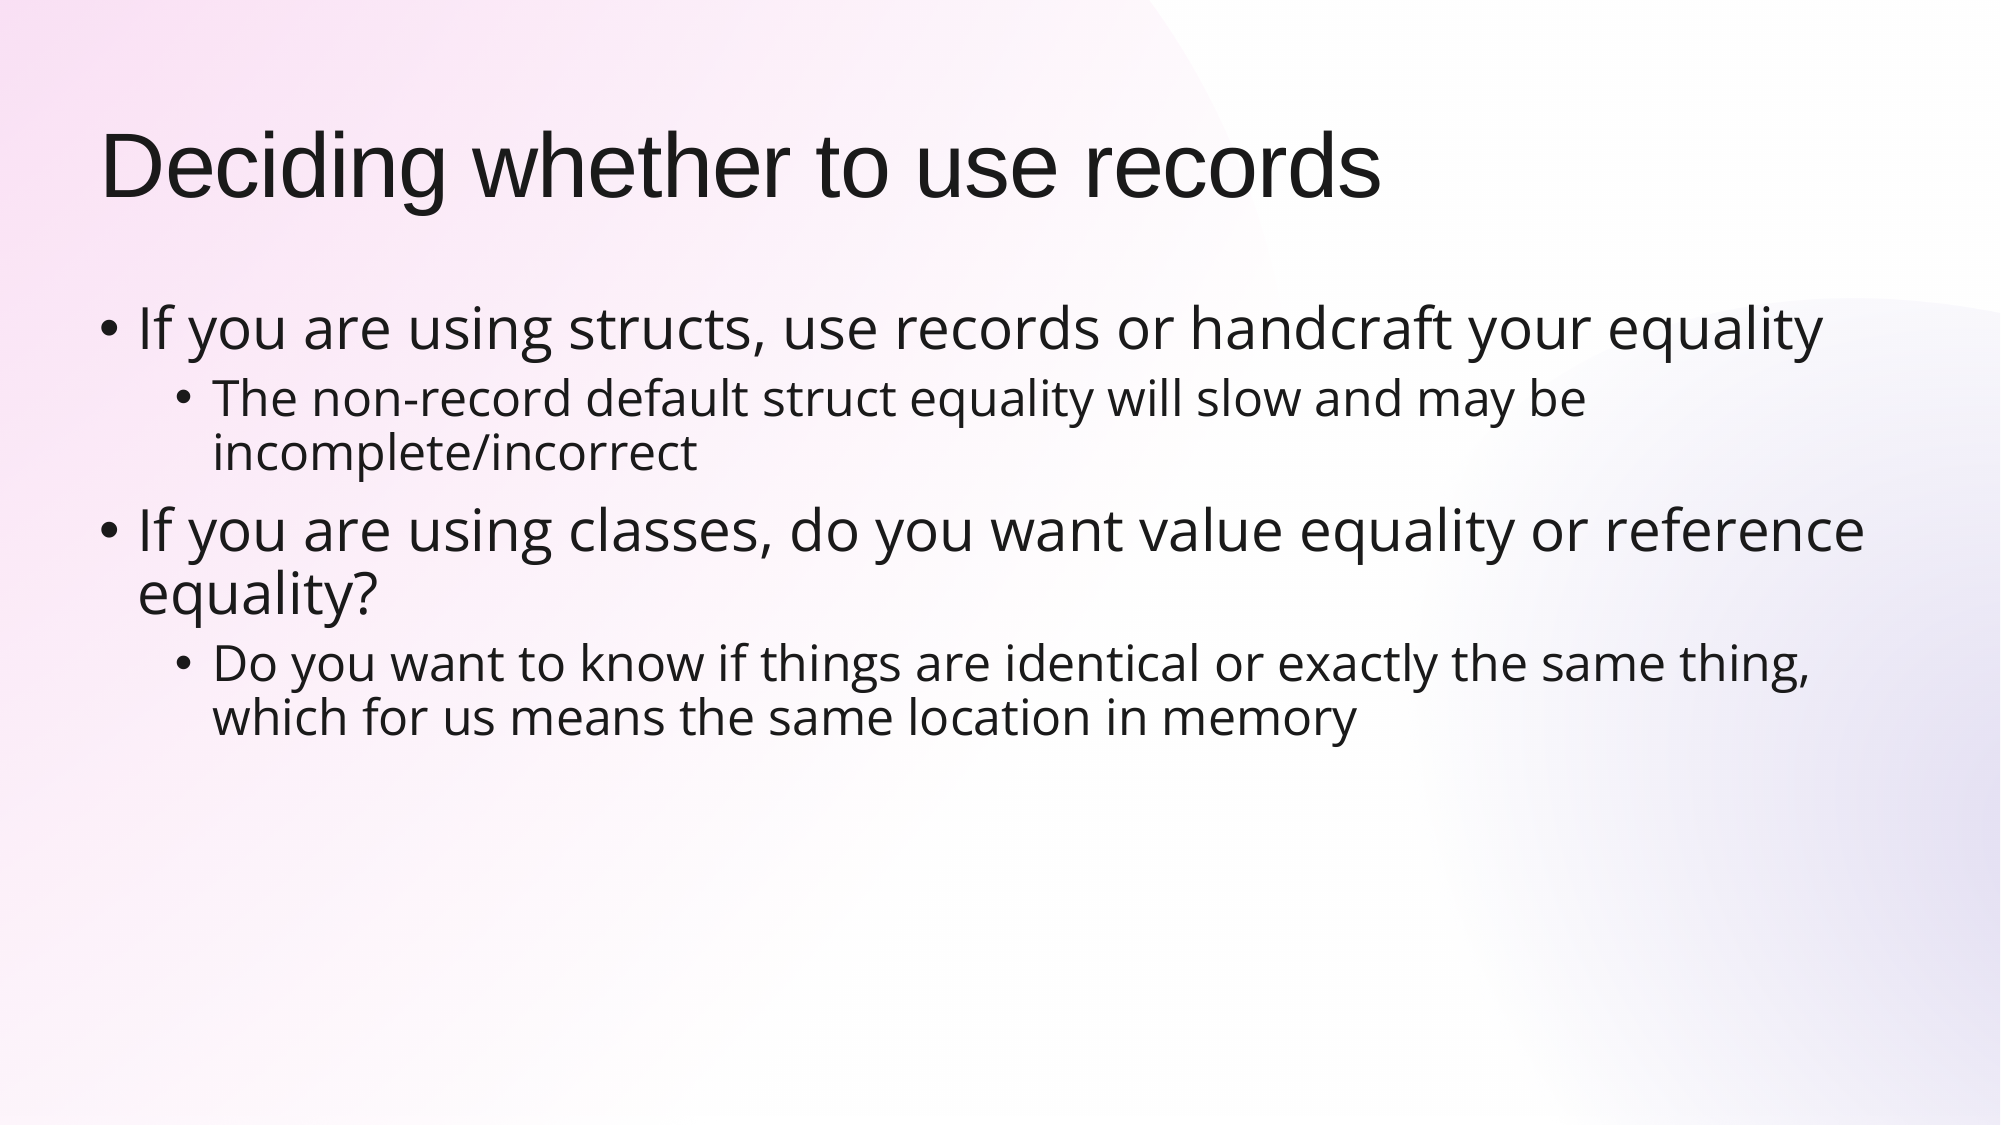

# Deciding whether to use records
If you are using structs, use records or handcraft your equality
The non-record default struct equality will slow and may be incomplete/incorrect
If you are using classes, do you want value equality or reference equality?
Do you want to know if things are identical or exactly the same thing, which for us means the same location in memory